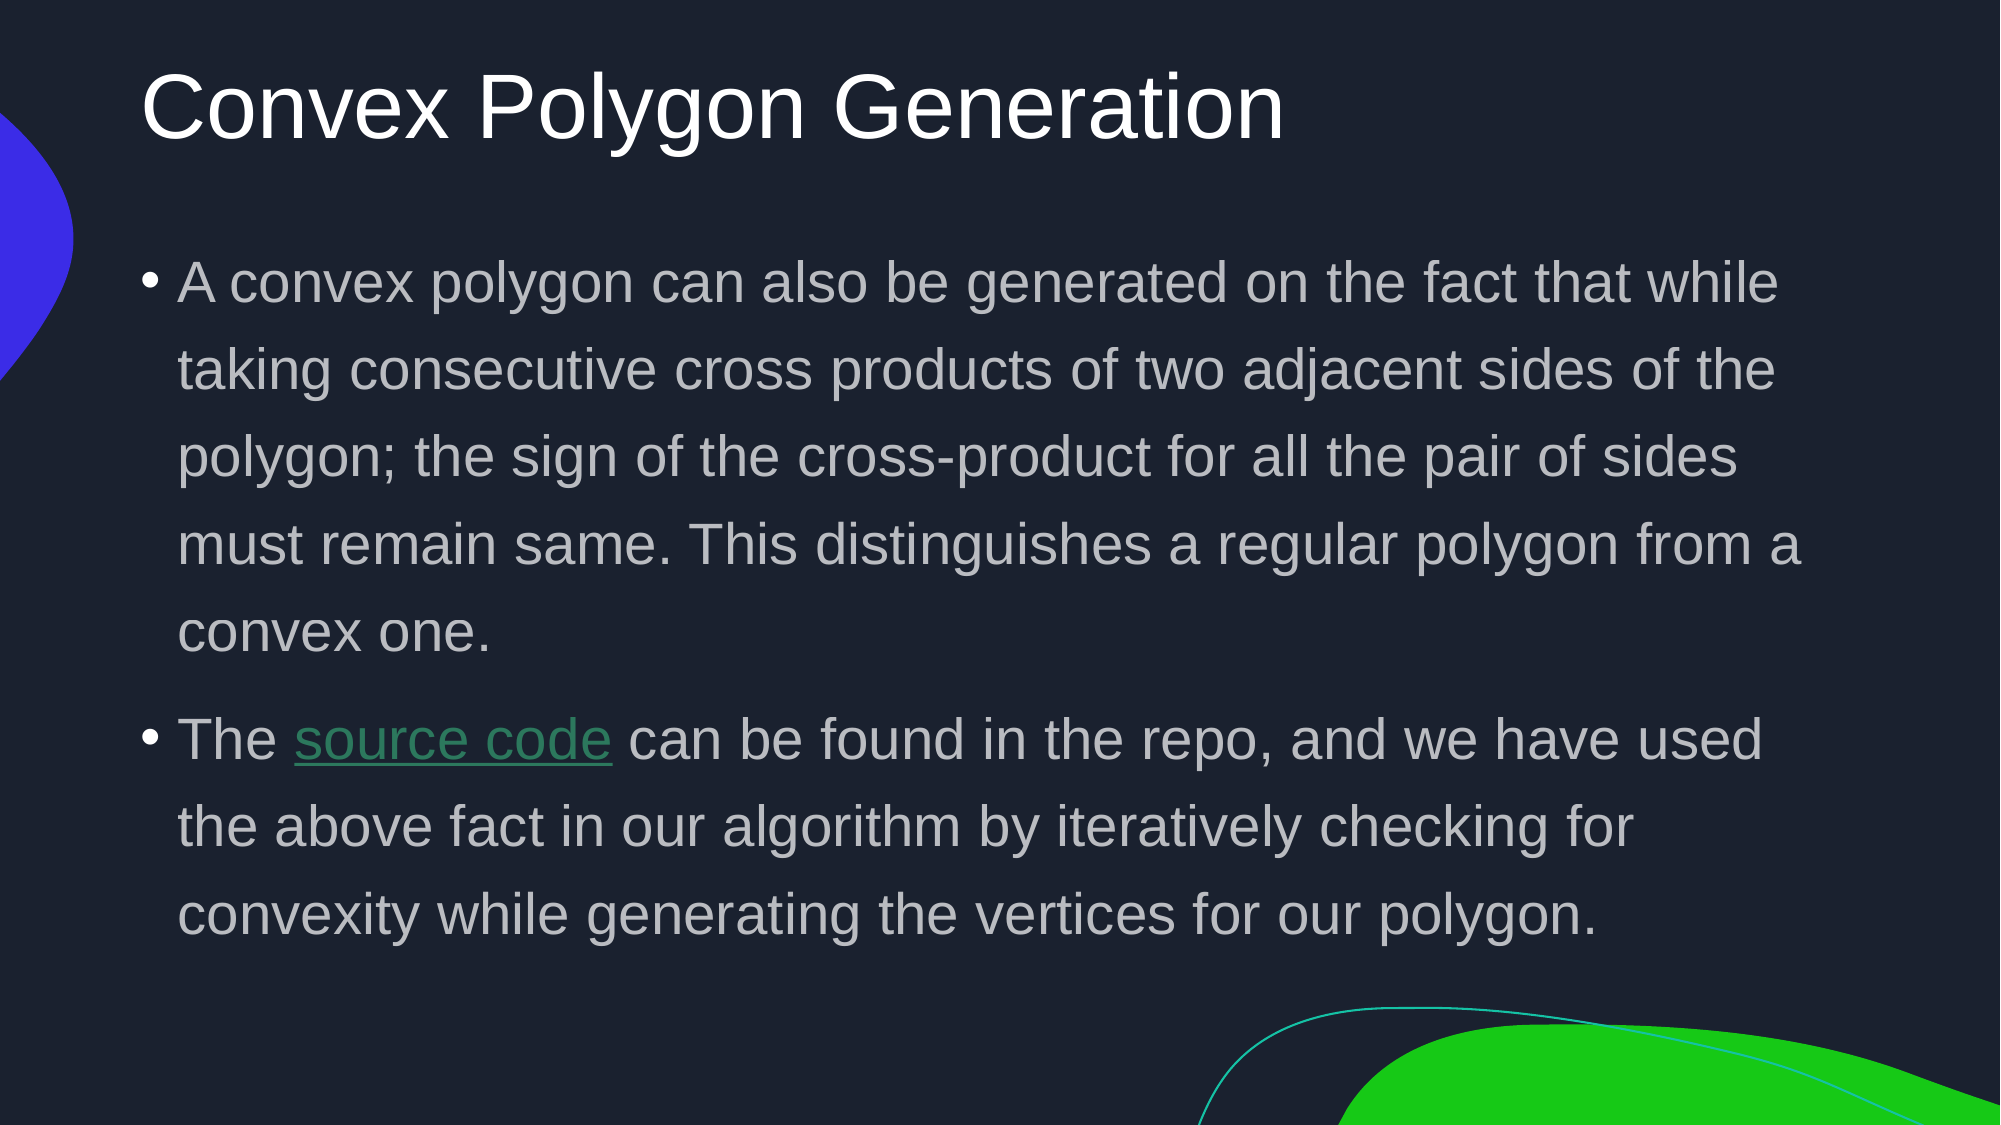

# Convex Polygon Generation
A convex polygon can also be generated on the fact that while taking consecutive cross products of two adjacent sides of the polygon; the sign of the cross-product for all the pair of sides must remain same. This distinguishes a regular polygon from a convex one.
The source code can be found in the repo, and we have used the above fact in our algorithm by iteratively checking for convexity while generating the vertices for our polygon.